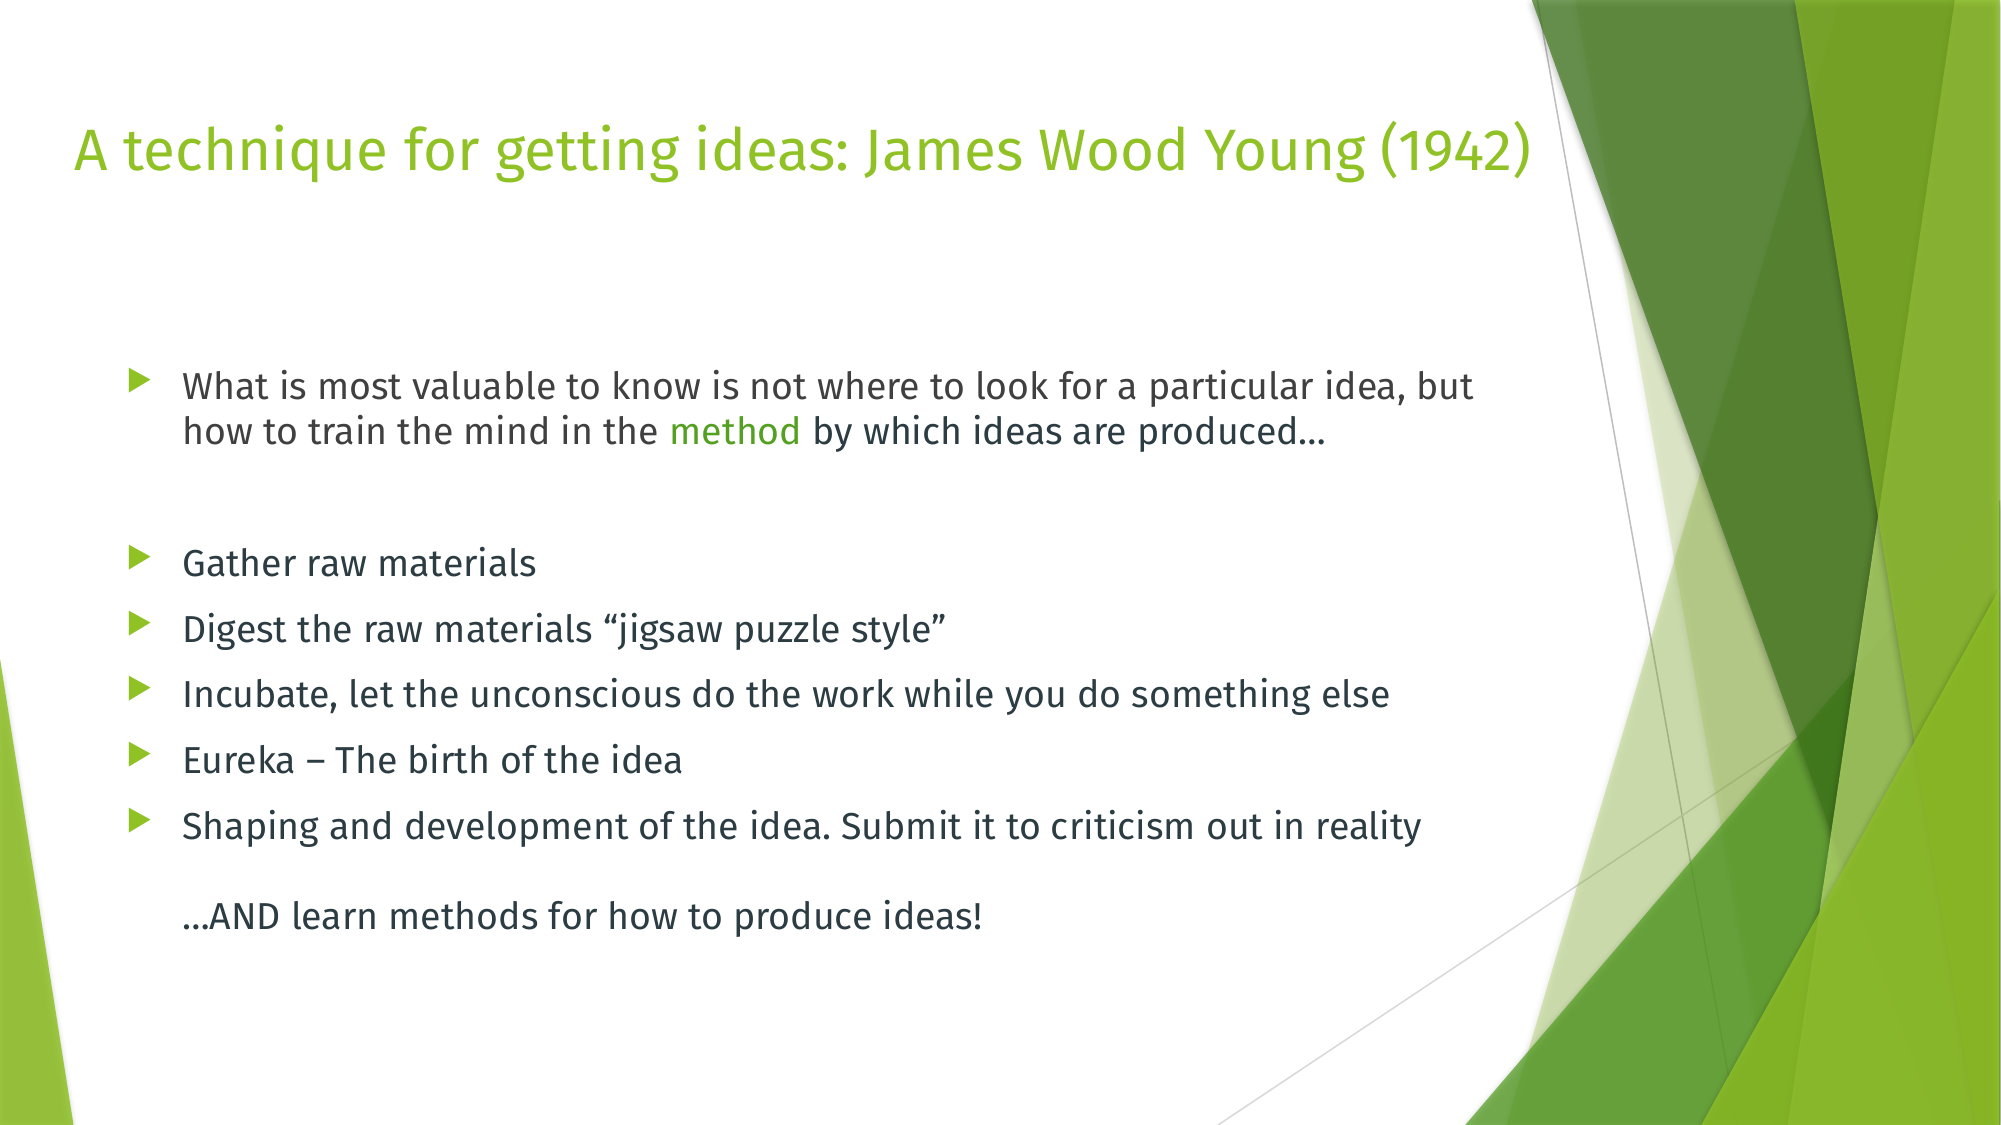

# A technique for getting ideas: James Wood Young (1942)
What is most valuable to know is not where to look for a particular idea, but how to train the mind in the method by which ideas are produced…

Gather raw materials
Digest the raw materials “jigsaw puzzle style”
Incubate, let the unconscious do the work while you do something else
Eureka – The birth of the idea
Shaping and development of the idea. Submit it to criticism out in reality
…AND learn methods for how to produce ideas!